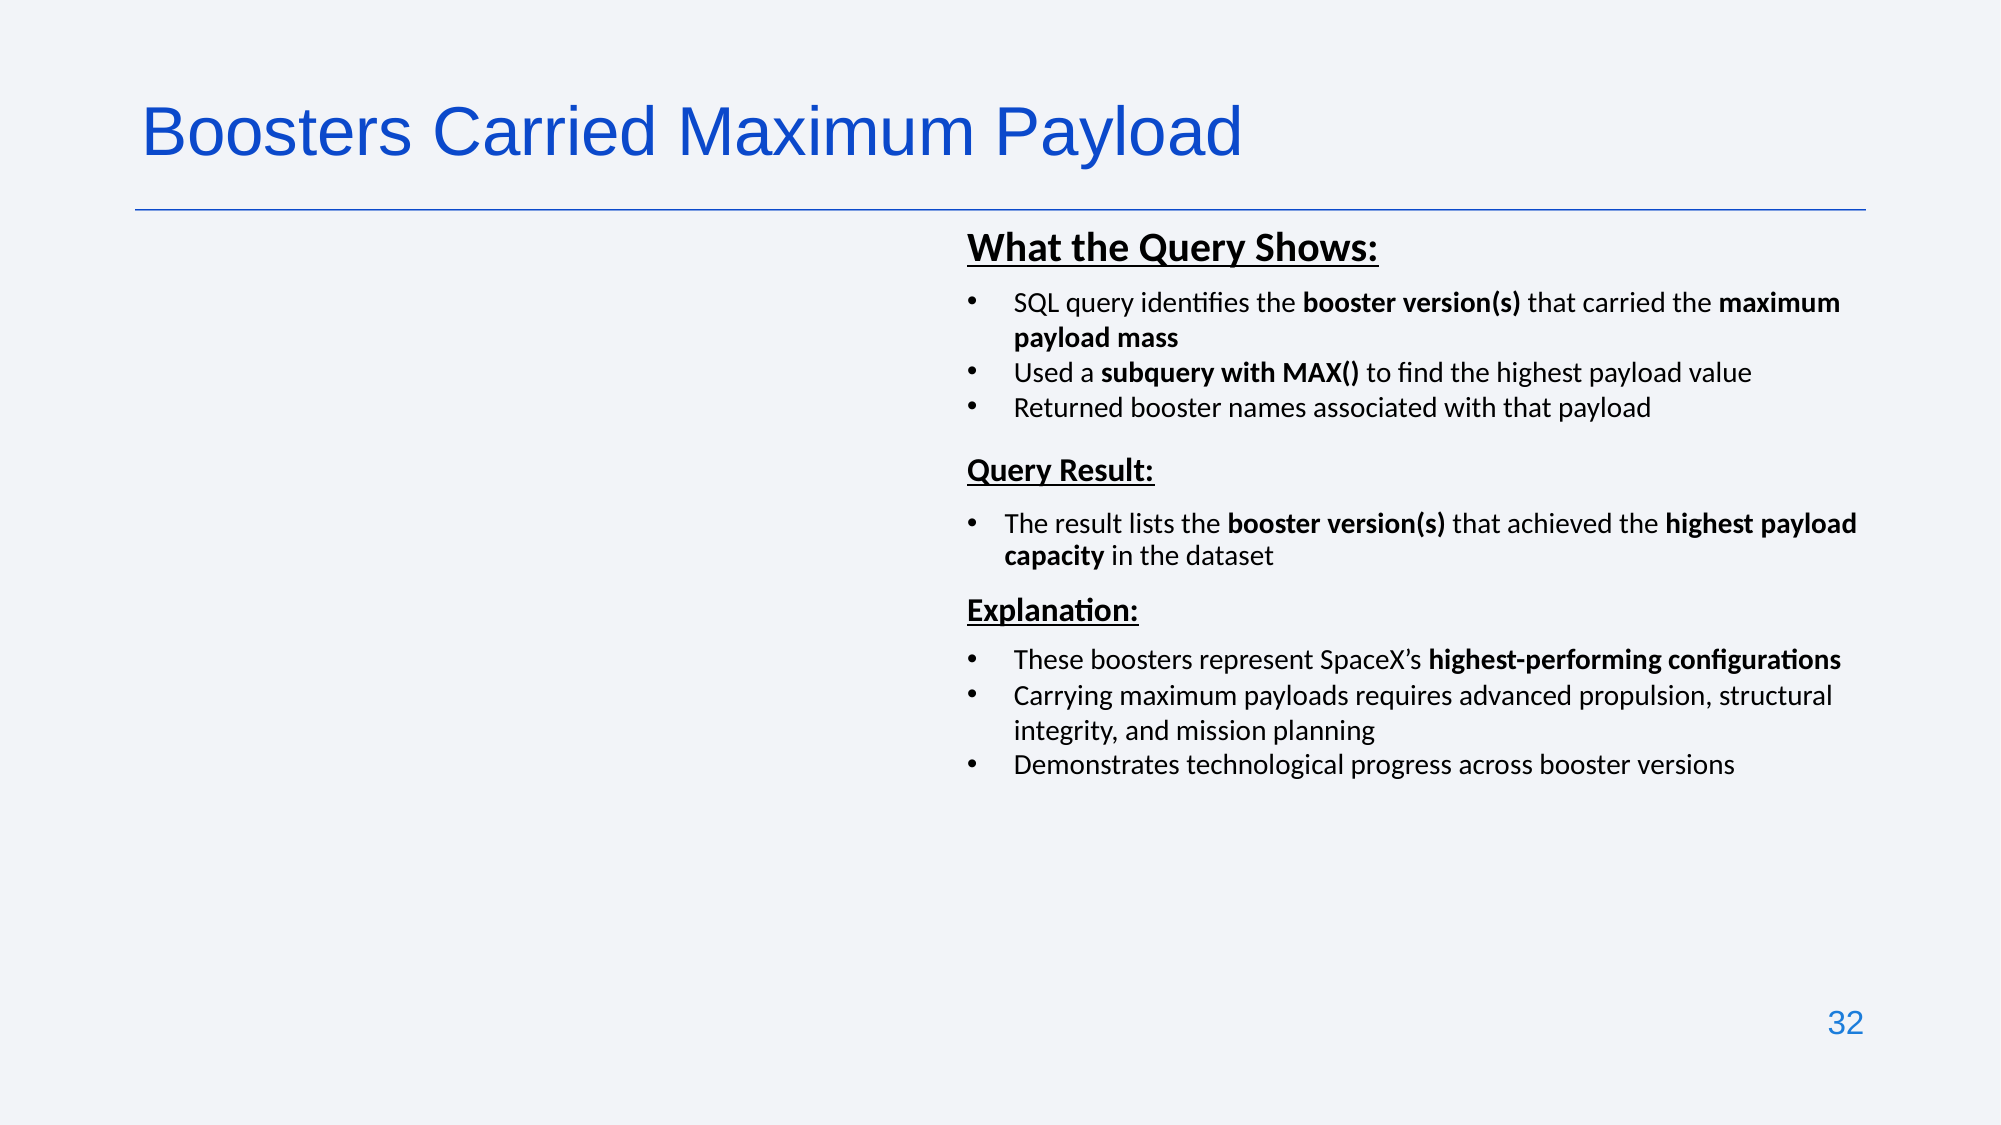

Boosters Carried Maximum Payload
What the Query Shows:
SQL query identifies the booster version(s) that carried the maximum payload mass
Used a subquery with MAX() to find the highest payload value
Returned booster names associated with that payload
Query Result:
The result lists the booster version(s) that achieved the highest payload capacity in the dataset
Explanation:
These boosters represent SpaceX’s highest-performing configurations
Carrying maximum payloads requires advanced propulsion, structural integrity, and mission planning
Demonstrates technological progress across booster versions
32